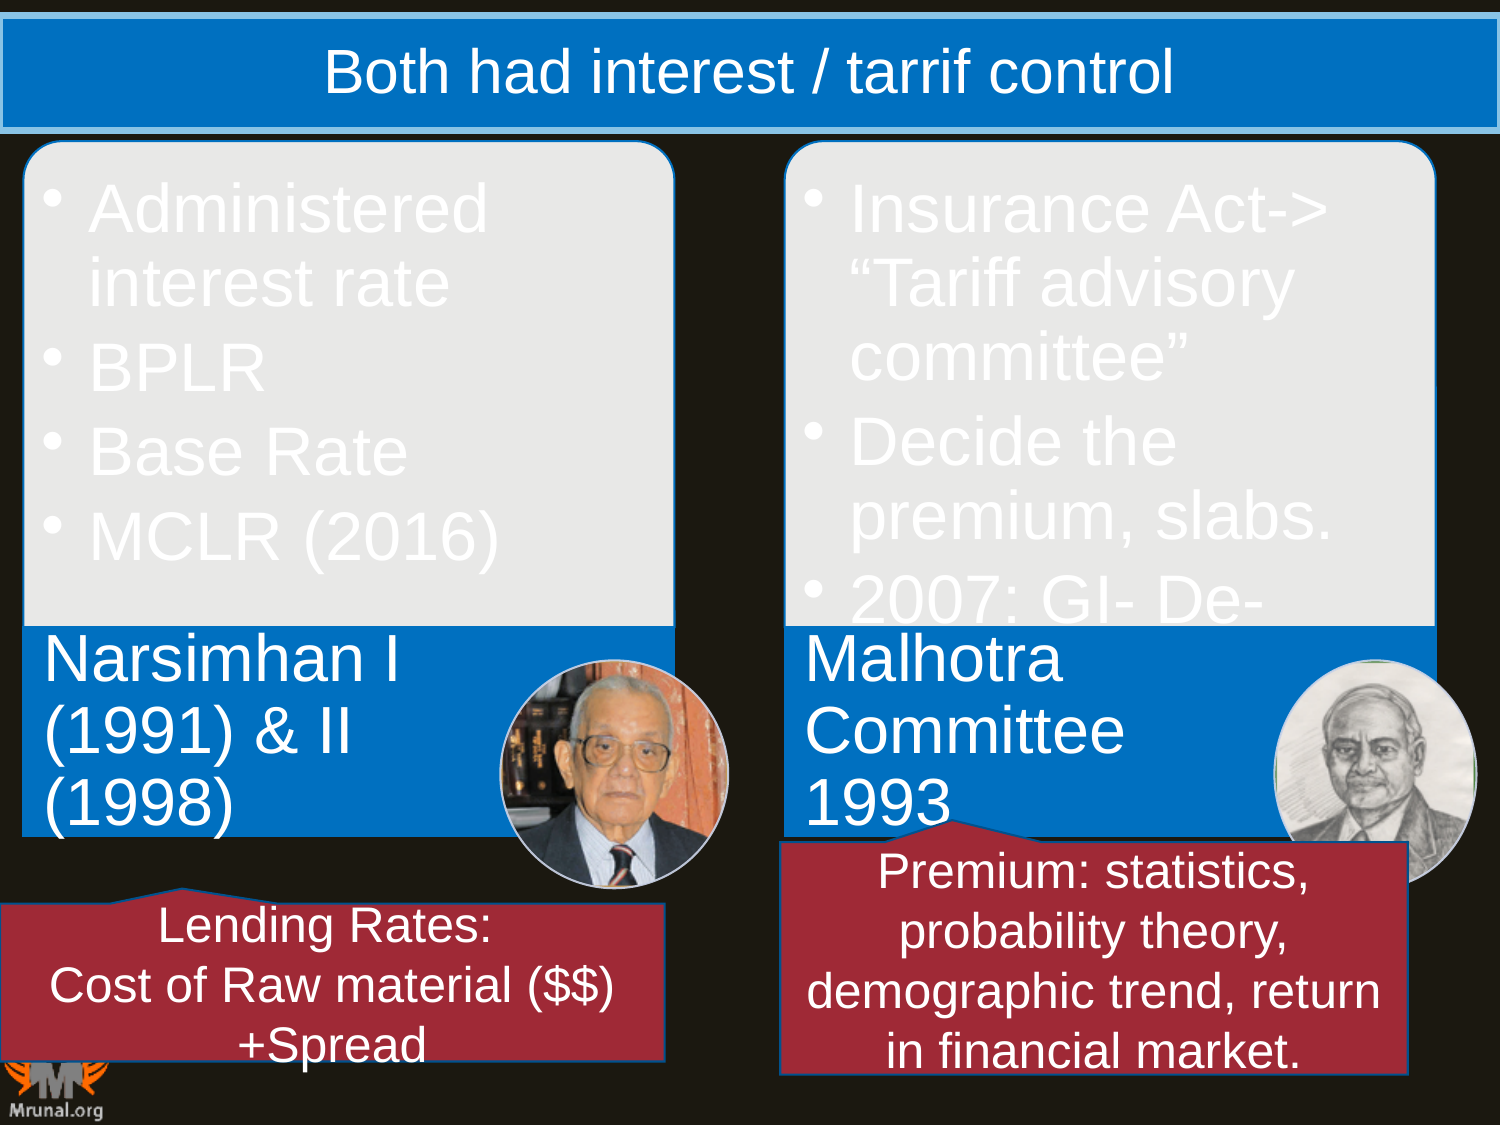

# Both had interest / tarrif control
Administered interest rate
BPLR
Base Rate
MCLR (2016)
Narsimhan I (1991) & II (1998)
Insurance Act-> “Tariff advisory committee”
Decide the premium, slabs.
2007: GI- De-tarrified, except 3rd party motor.
Malhotra Committee  1993
Premium: statistics, probability theory, demographic trend, return in financial market.
Lending Rates:
Cost of Raw material ($$)+Spread